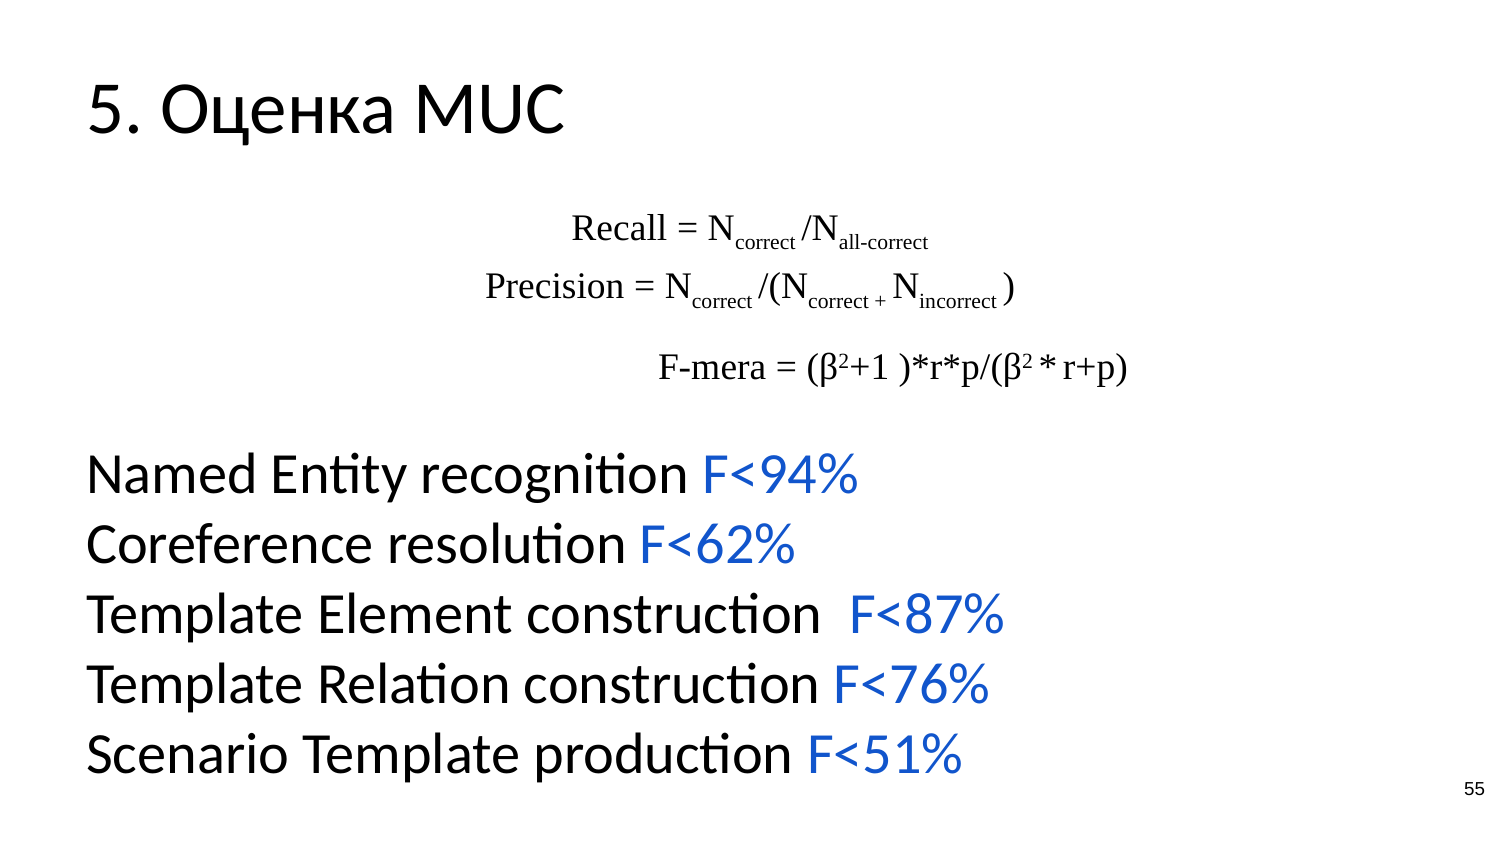

# 5. Оценка MUC
Recall = Ncorrect /Nall-correct
Precision = Ncorrect /(Ncorrect + Nincorrect )
		F-mera = (β2+1 )*r*p/(β2 * r+p)

Named Entity recognition F<94%
Coreference resolution F<62%
Template Element construction  F<87%
Template Relation construction F<76%
Scenario Template production F<51%
55